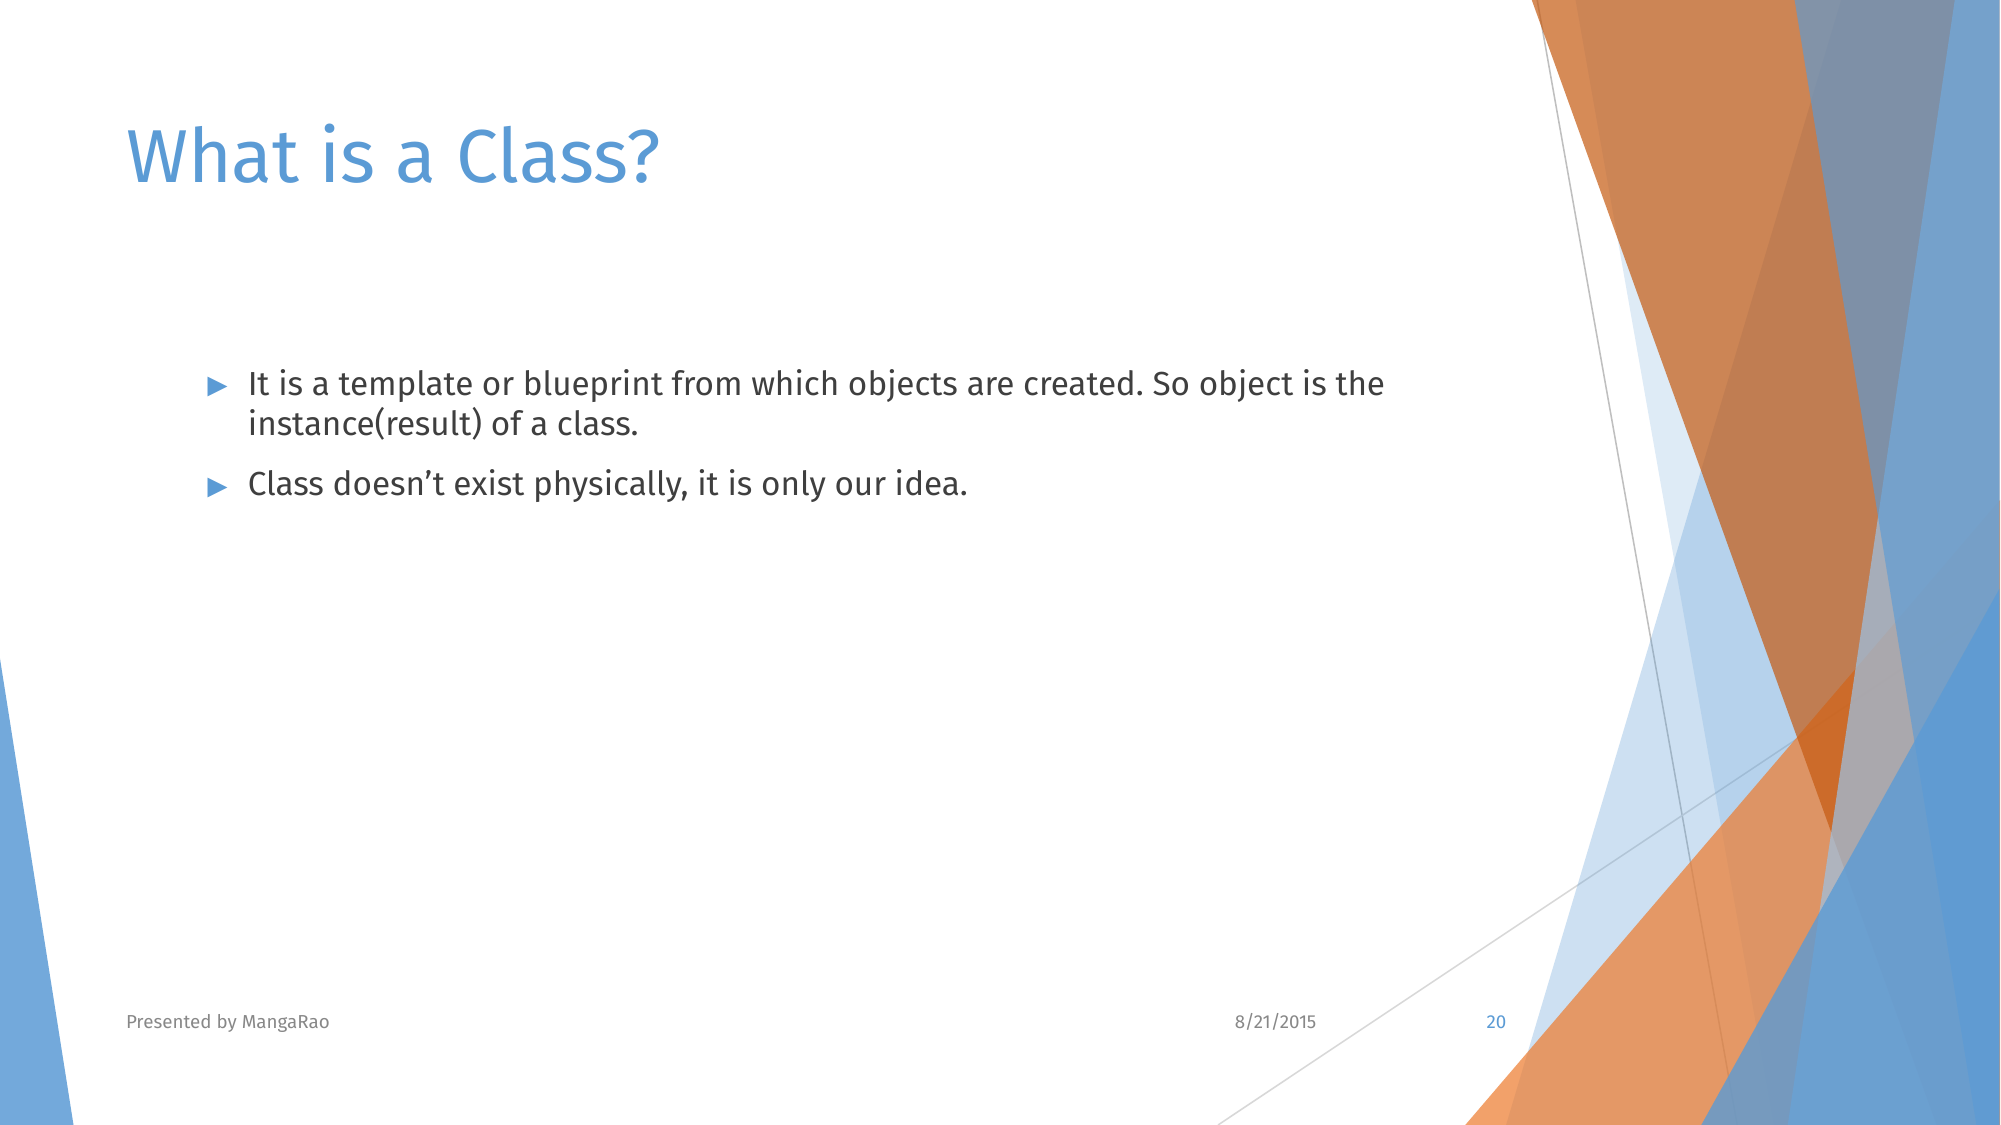

# What is a Class?
It is a template or blueprint from which objects are created. So object is the instance(result) of a class.
Class doesn’t exist physically, it is only our idea.

Presented by MangaRao
8/21/2015
20